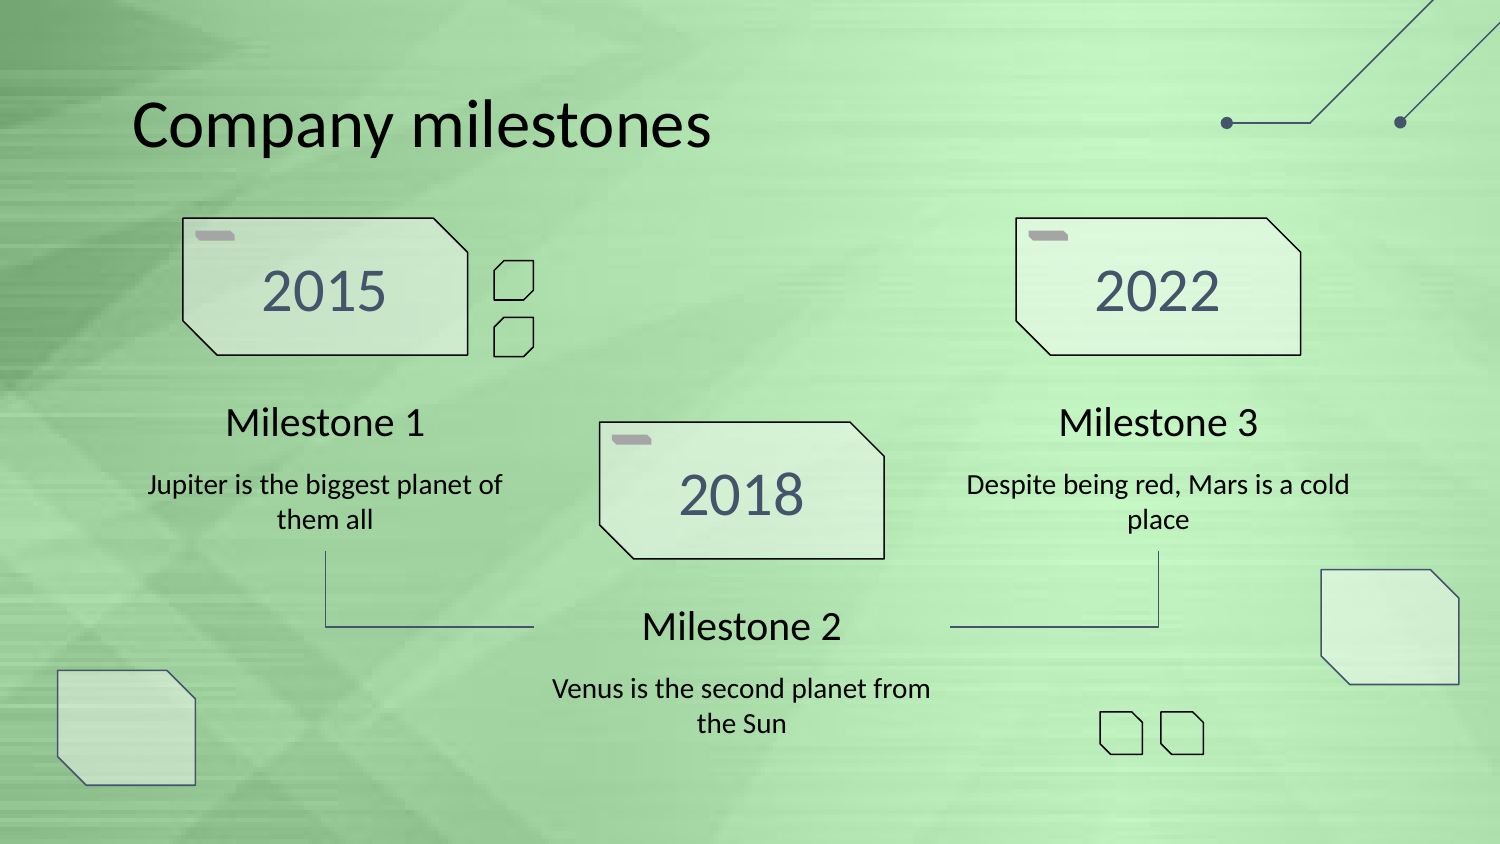

# Company milestones

2015
2022

Milestone 1
Milestone 3

2018
Jupiter is the biggest planet of them all
Despite being red, Mars is a cold place

Milestone 2
Venus is the second planet from the Sun